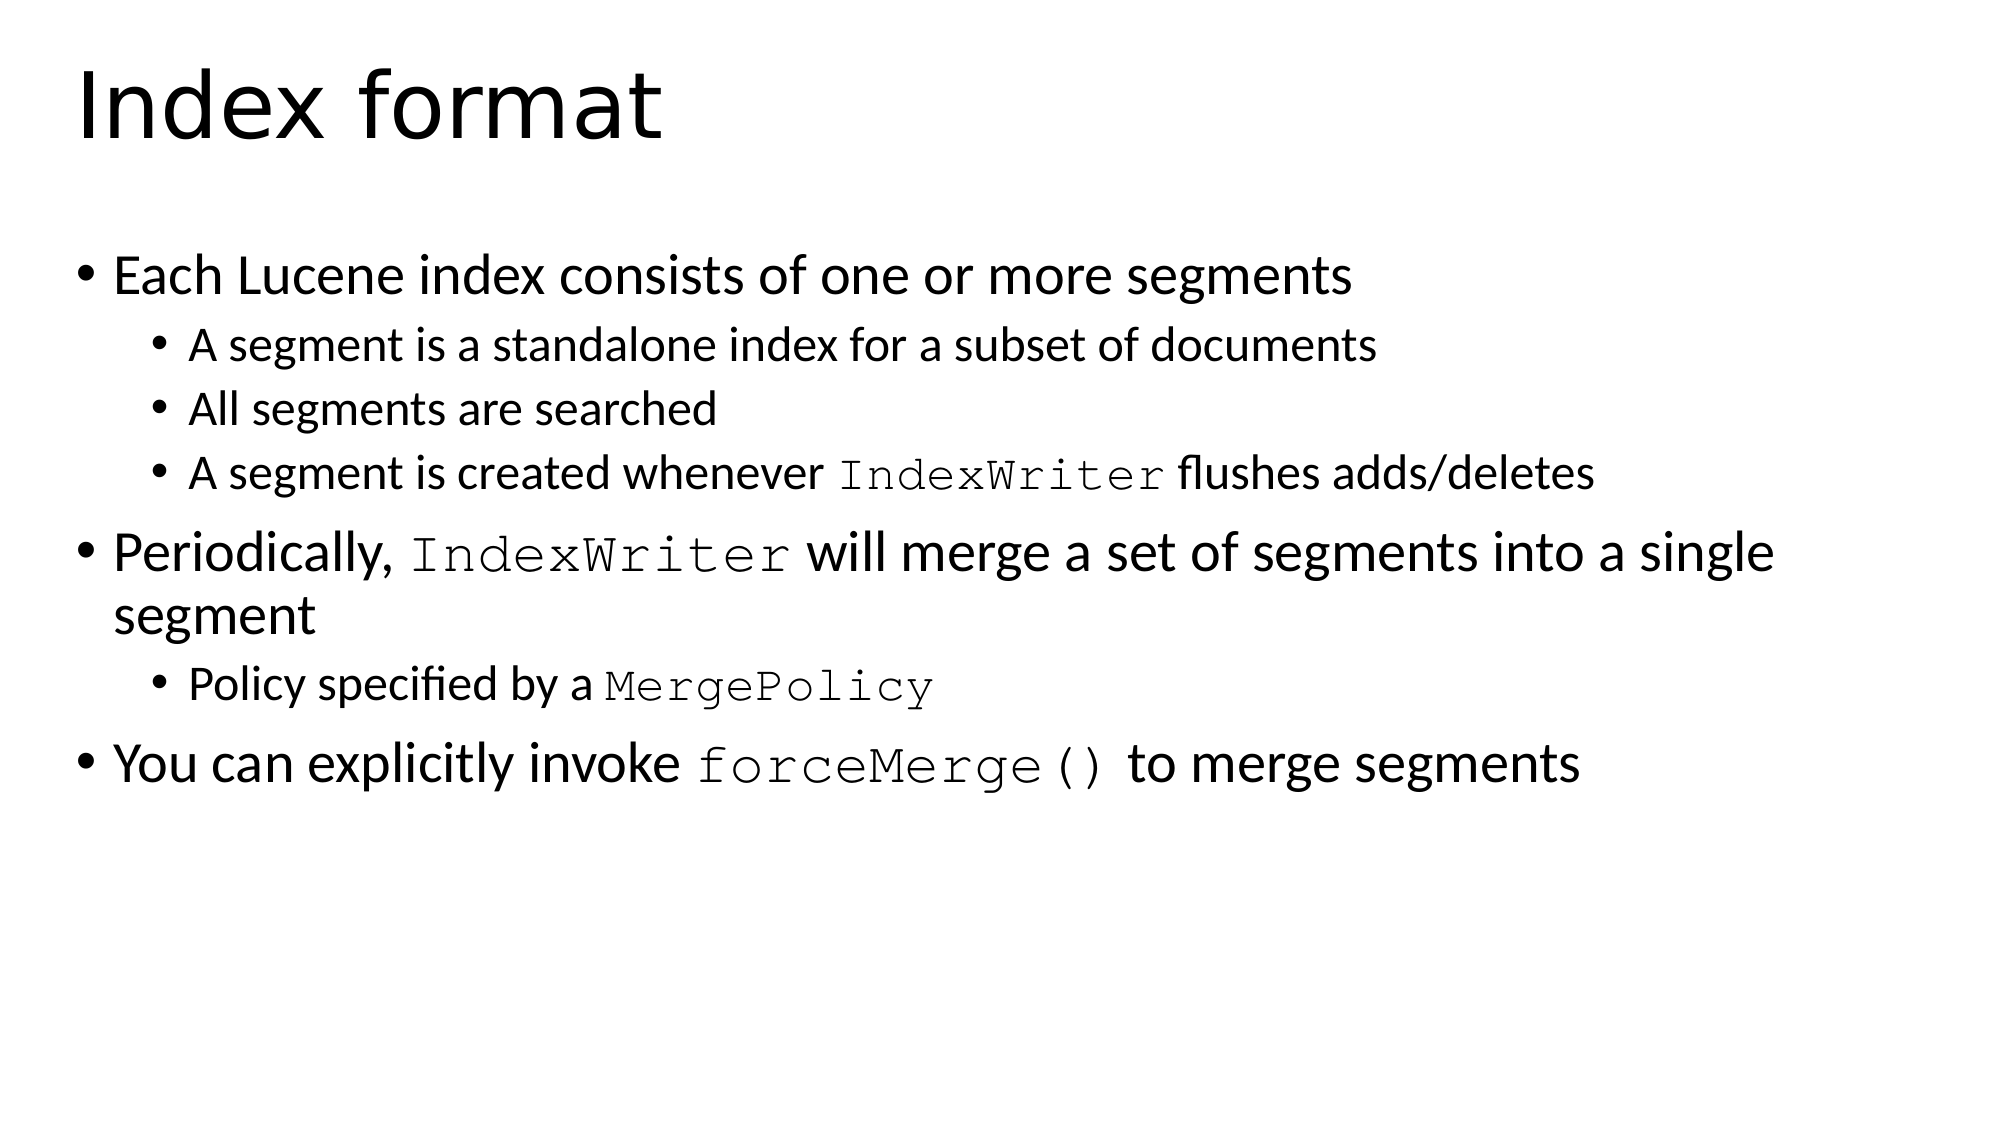

# Index format
Each Lucene index consists of one or more segments
A segment is a standalone index for a subset of documents
All segments are searched
A segment is created whenever IndexWriter flushes adds/deletes
Periodically, IndexWriter will merge a set of segments into a single segment
Policy specified by a MergePolicy
You can explicitly invoke forceMerge() to merge segments